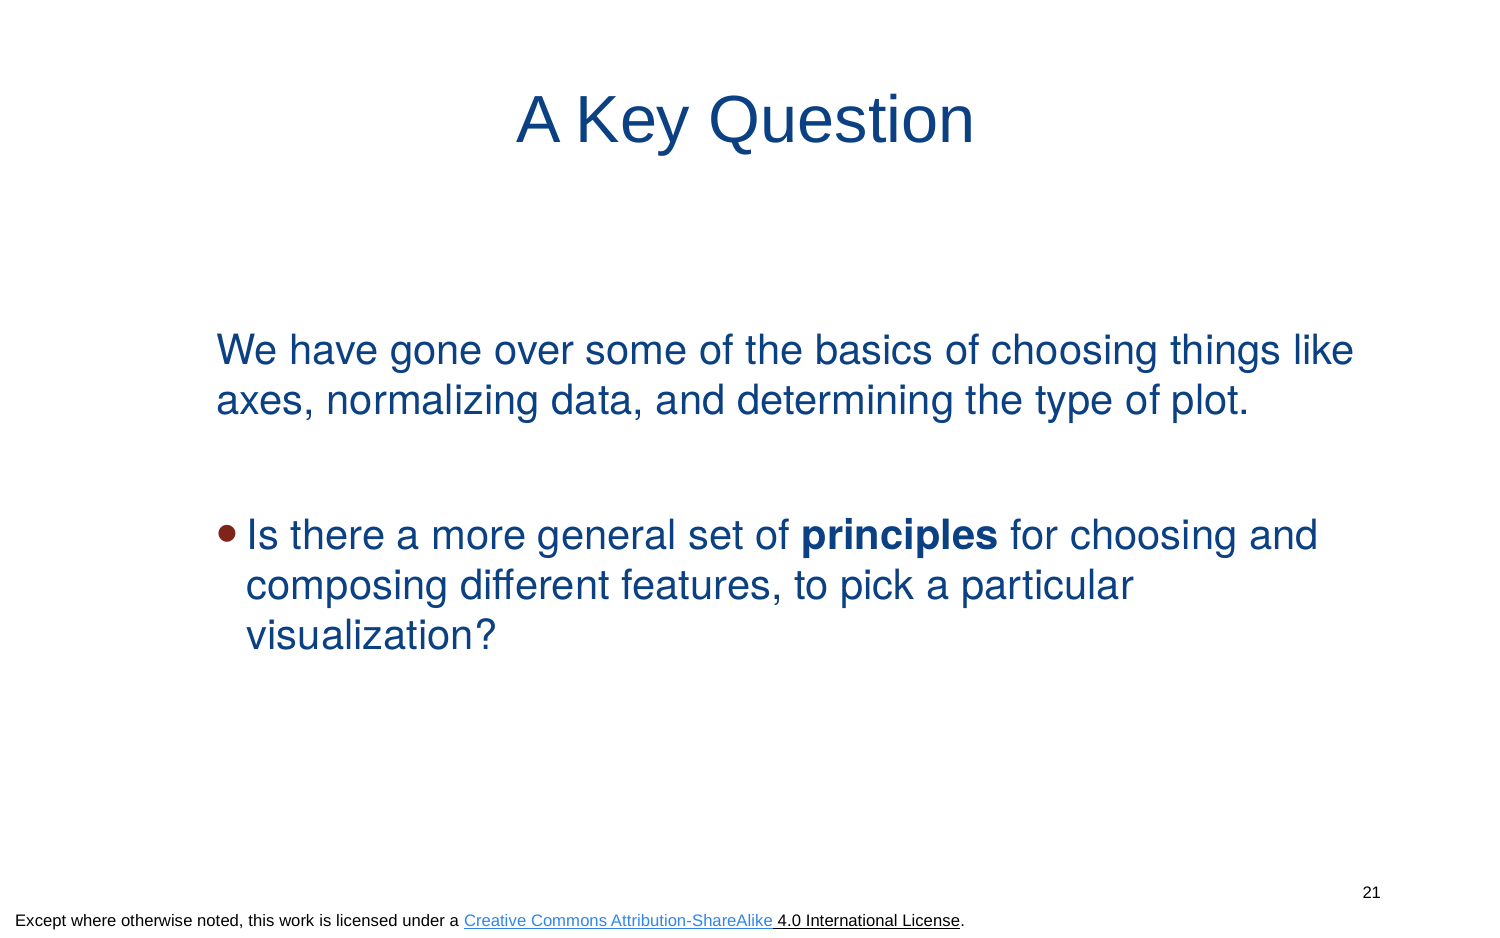

# A Key Question
We have gone over some of the basics of choosing things like axes, normalizing data, and determining the type of plot.

Is there a more general set of principles for choosing and composing different features, to pick a particular visualization?
21